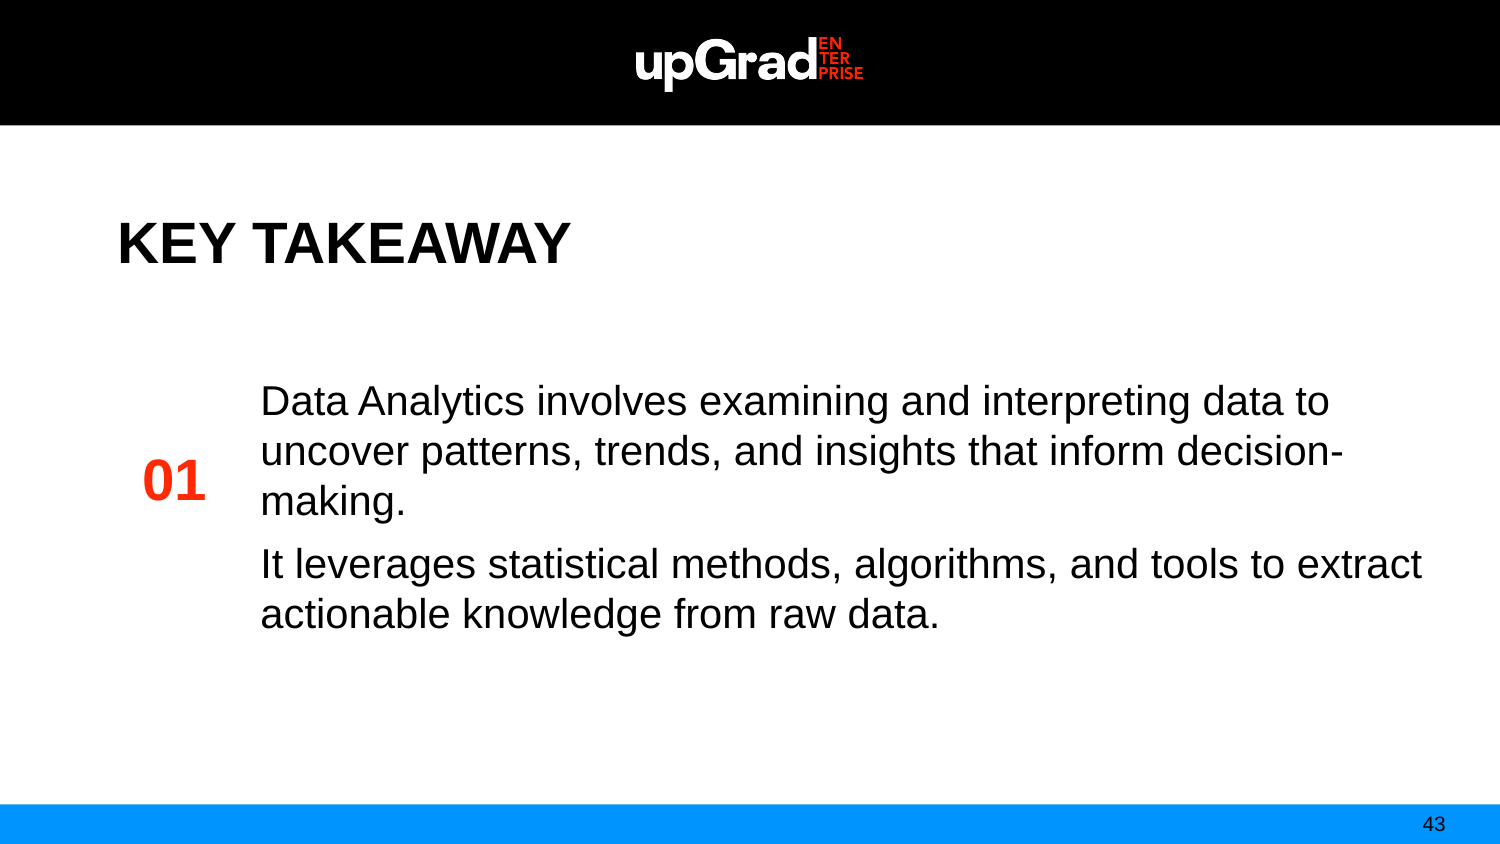

KEY TAKEAWAY
Data Analytics involves examining and interpreting data to uncover patterns, trends, and insights that inform decision-making.
It leverages statistical methods, algorithms, and tools to extract actionable knowledge from raw data.
01

43